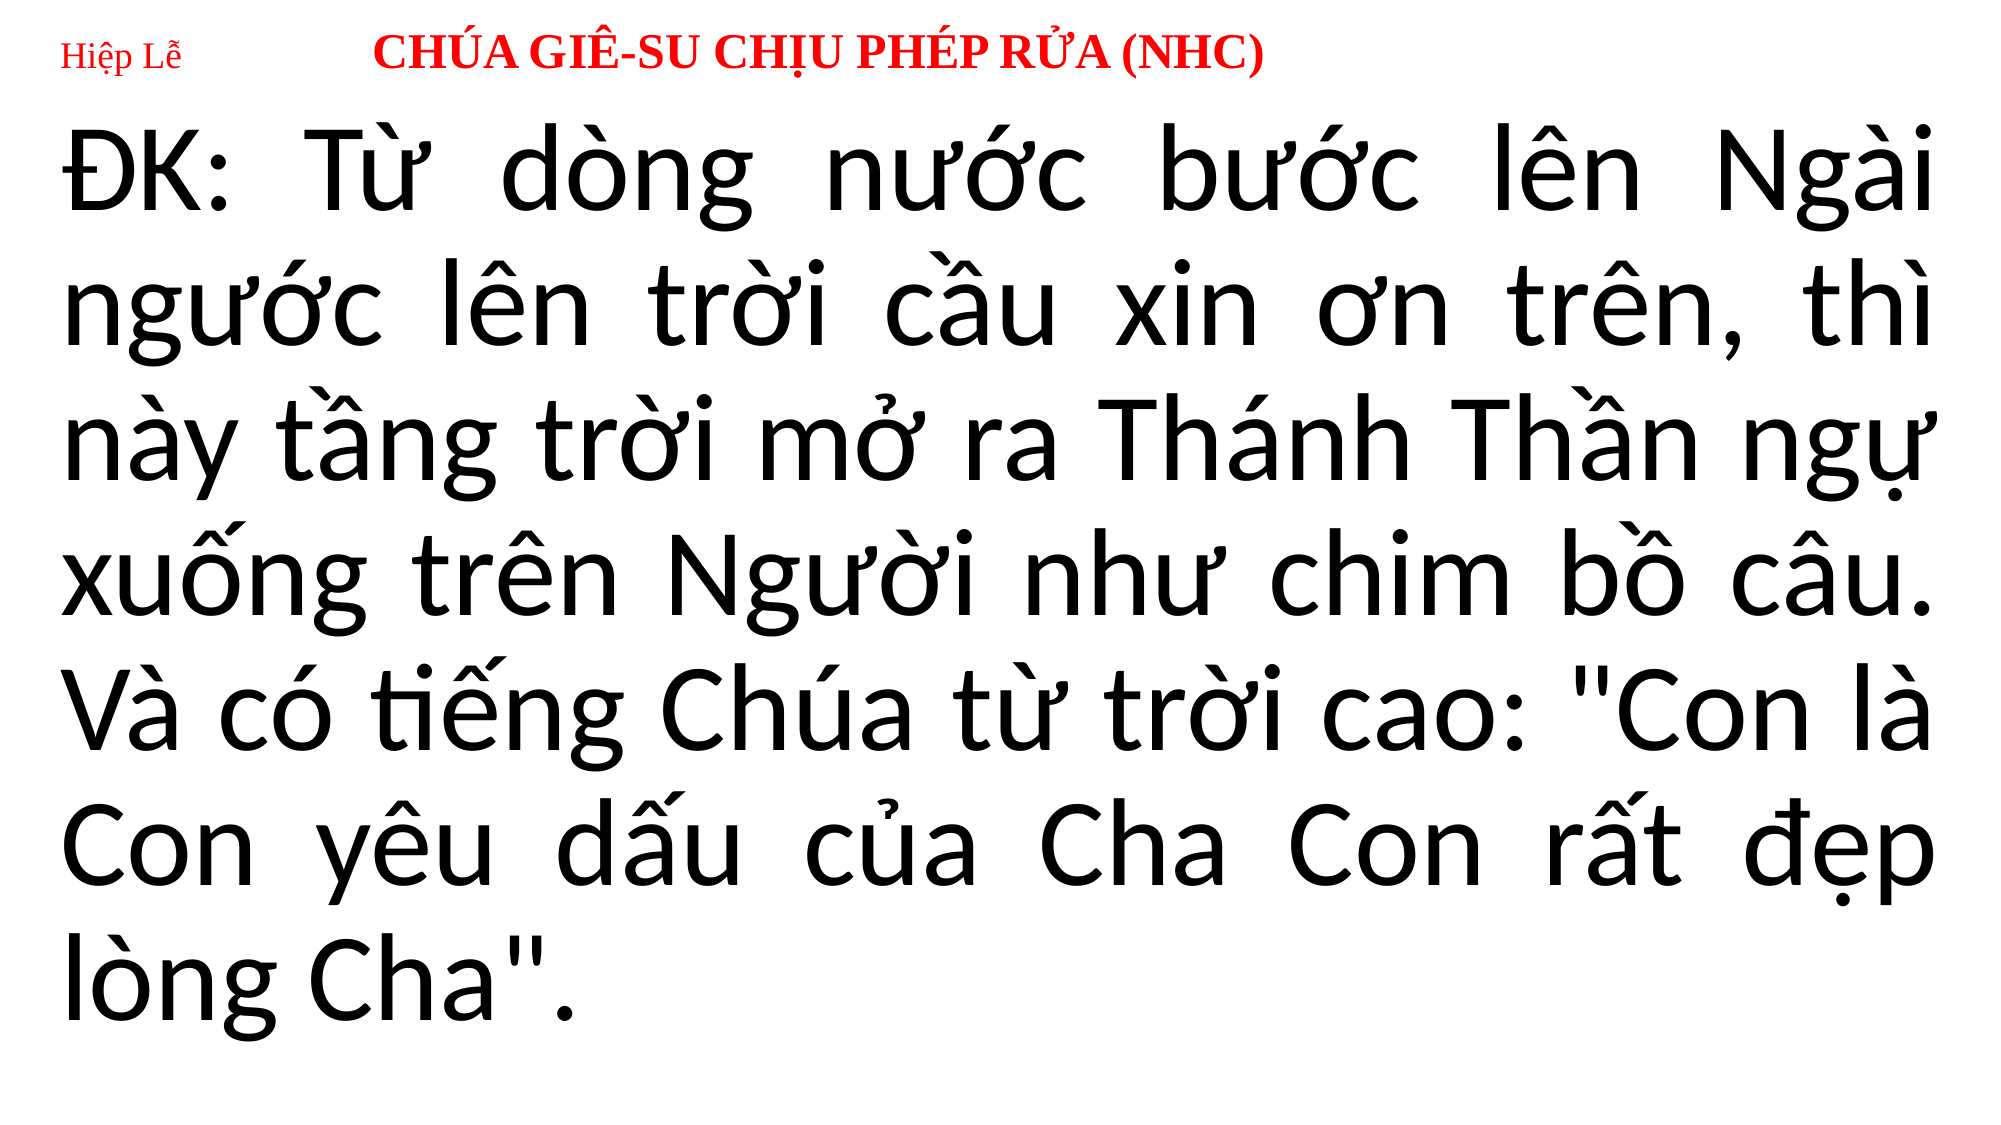

# Hiệp Lễ                    CHÚA GIÊ-SU CHỊU PHÉP RỬA (NHC)
ĐK: Từ dòng nước bước lên Ngài ngước lên trời cầu xin ơn trên, thì này tầng trời mở ra Thánh Thần ngự xuống trên Người như chim bồ câu. Và có tiếng Chúa từ trời cao: "Con là Con yêu dấu của Cha Con rất đẹp lòng Cha".